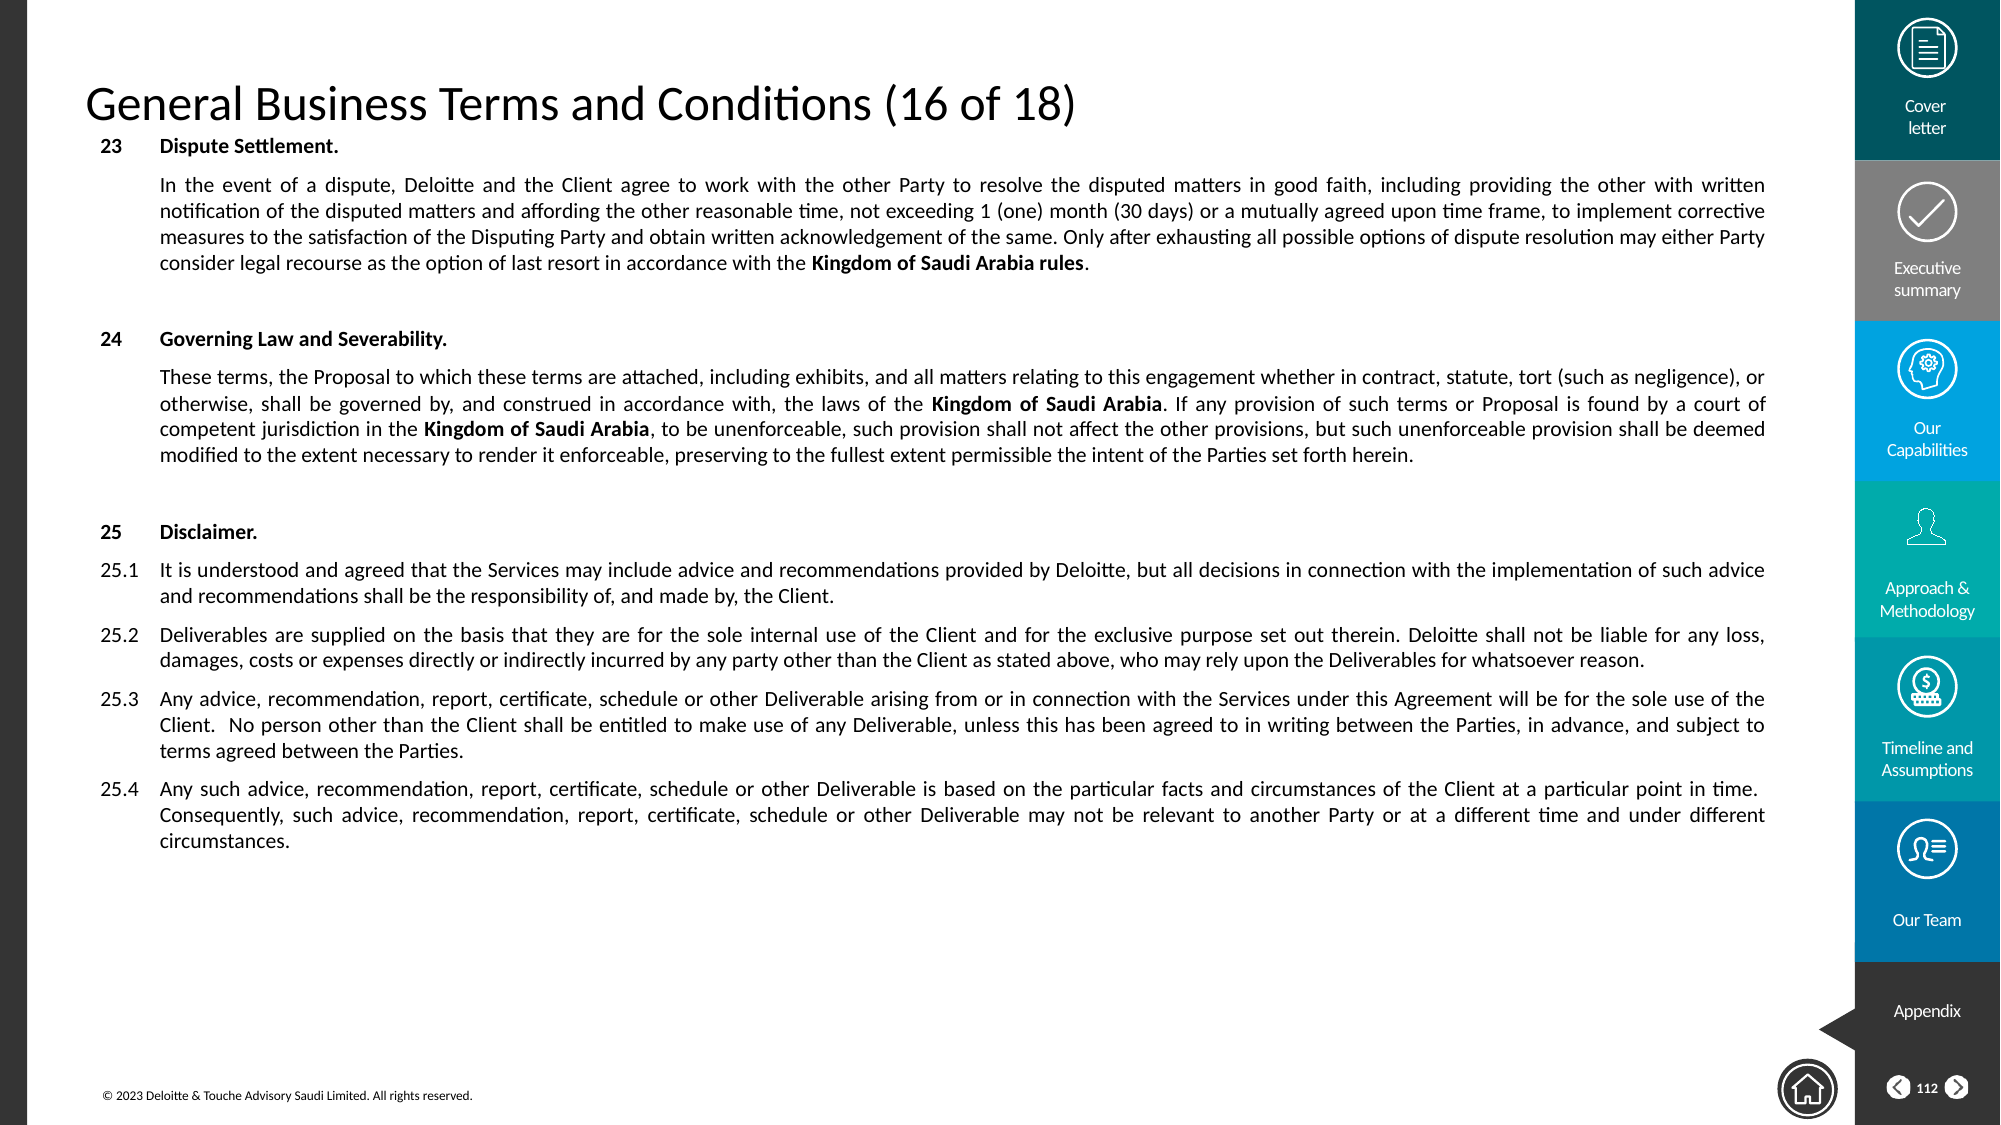

# General Business Terms and Conditions (16 of 18)
23	Dispute Settlement.
	In the event of a dispute, Deloitte and the Client agree to work with the other Party to resolve the disputed matters in good faith, including providing the other with written notification of the disputed matters and affording the other reasonable time, not exceeding 1 (one) month (30 days) or a mutually agreed upon time frame, to implement corrective measures to the satisfaction of the Disputing Party and obtain written acknowledgement of the same. Only after exhausting all possible options of dispute resolution may either Party consider legal recourse as the option of last resort in accordance with the Kingdom of Saudi Arabia rules.

24	Governing Law and Severability.
	These terms, the Proposal to which these terms are attached, including exhibits, and all matters relating to this engagement whether in contract, statute, tort (such as negligence), or otherwise, shall be governed by, and construed in accordance with, the laws of the Kingdom of Saudi Arabia. If any provision of such terms or Proposal is found by a court of competent jurisdiction in the Kingdom of Saudi Arabia, to be unenforceable, such provision shall not affect the other provisions, but such unenforceable provision shall be deemed modified to the extent necessary to render it enforceable, preserving to the fullest extent permissible the intent of the Parties set forth herein.

25	Disclaimer.
25.1	It is understood and agreed that the Services may include advice and recommendations provided by Deloitte, but all decisions in connection with the implementation of such advice and recommendations shall be the responsibility of, and made by, the Client.
25.2	Deliverables are supplied on the basis that they are for the sole internal use of the Client and for the exclusive purpose set out therein. Deloitte shall not be liable for any loss, damages, costs or expenses directly or indirectly incurred by any party other than the Client as stated above, who may rely upon the Deliverables for whatsoever reason.
25.3	Any advice, recommendation, report, certificate, schedule or other Deliverable arising from or in connection with the Services under this Agreement will be for the sole use of the Client.  No person other than the Client shall be entitled to make use of any Deliverable, unless this has been agreed to in writing between the Parties, in advance, and subject to terms agreed between the Parties.
25.4	Any such advice, recommendation, report, certificate, schedule or other Deliverable is based on the particular facts and circumstances of the Client at a particular point in time.  Consequently, such advice, recommendation, report, certificate, schedule or other Deliverable may not be relevant to another Party or at a different time and under different circumstances.